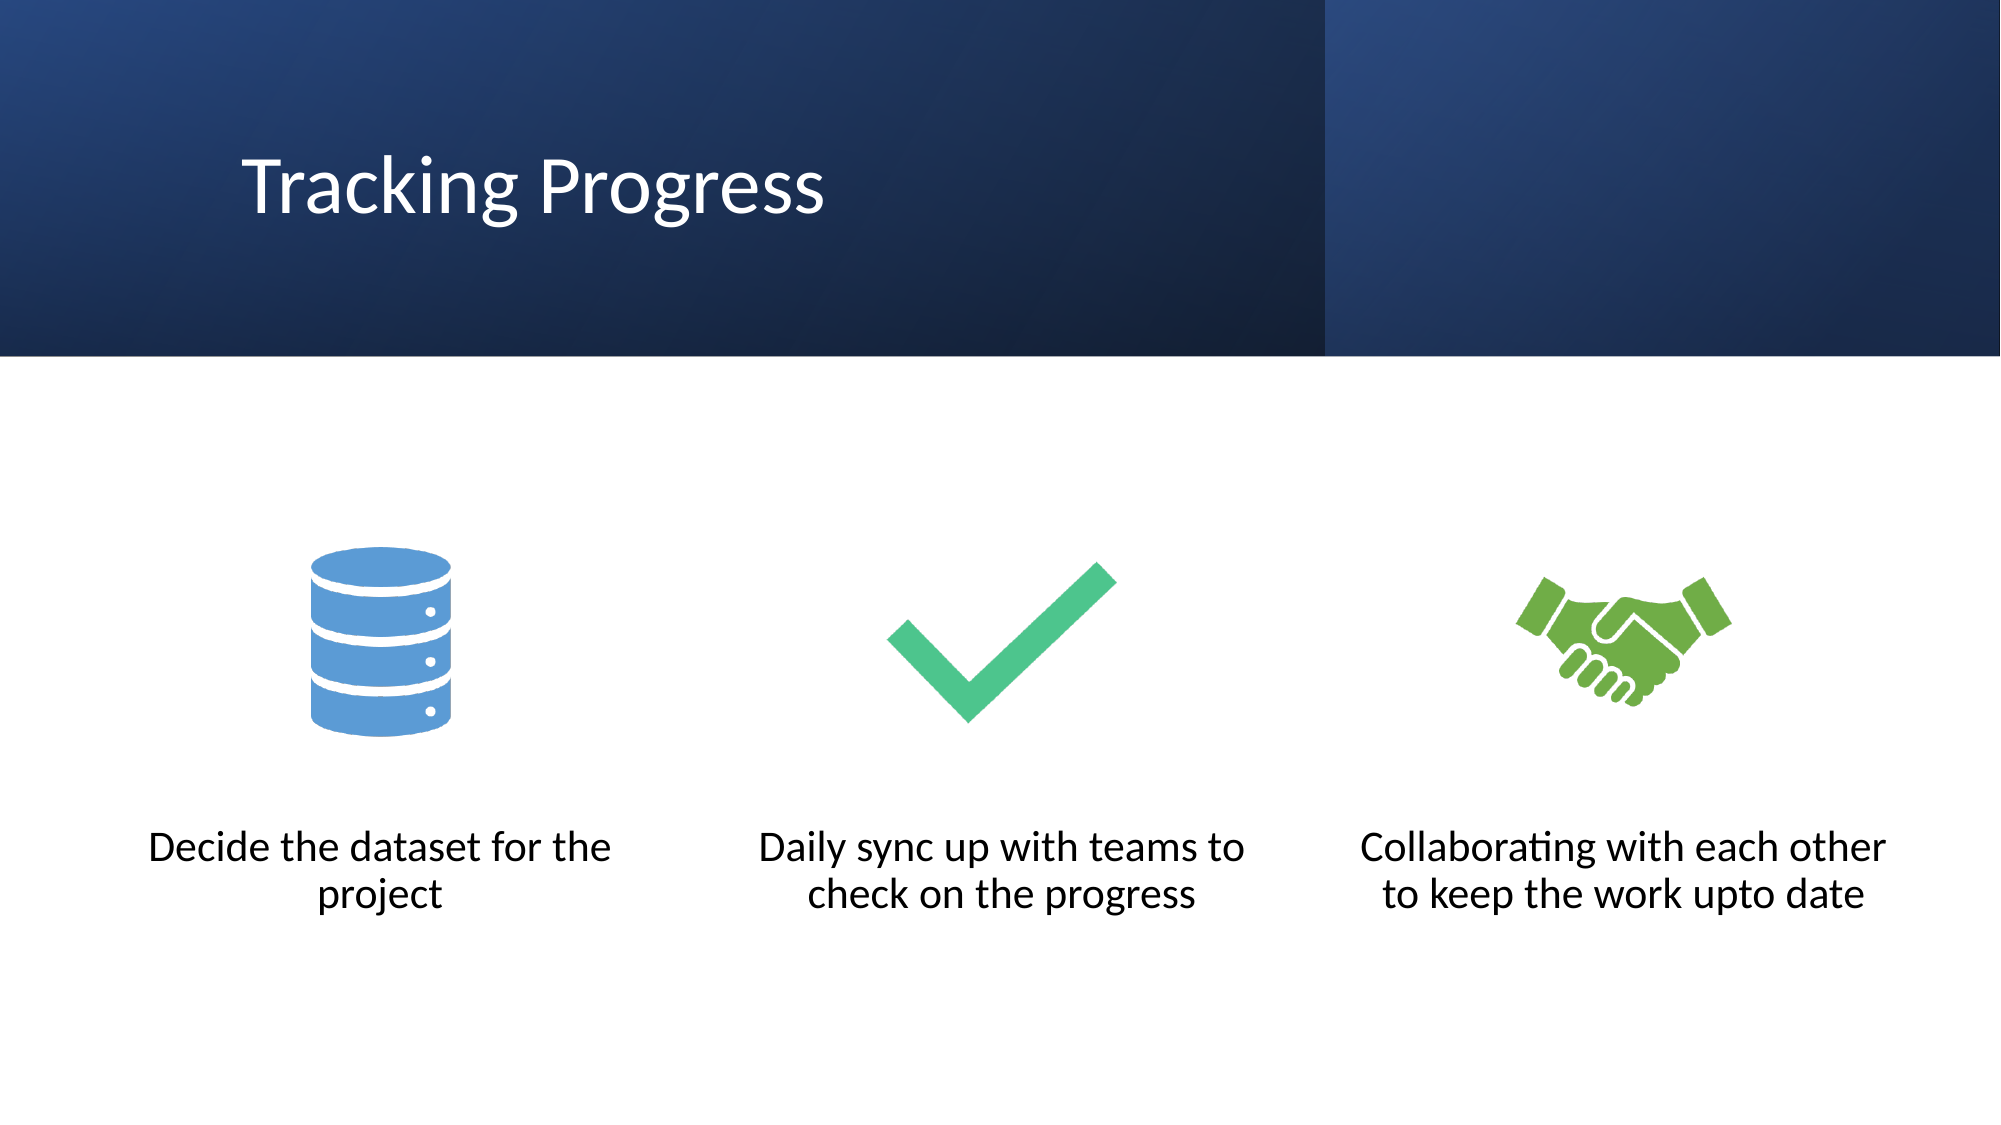

# Tracking Progress
Decide the dataset for the project
Daily sync up with teams to check on the progress
Collaborating with each other to keep the work upto date
8